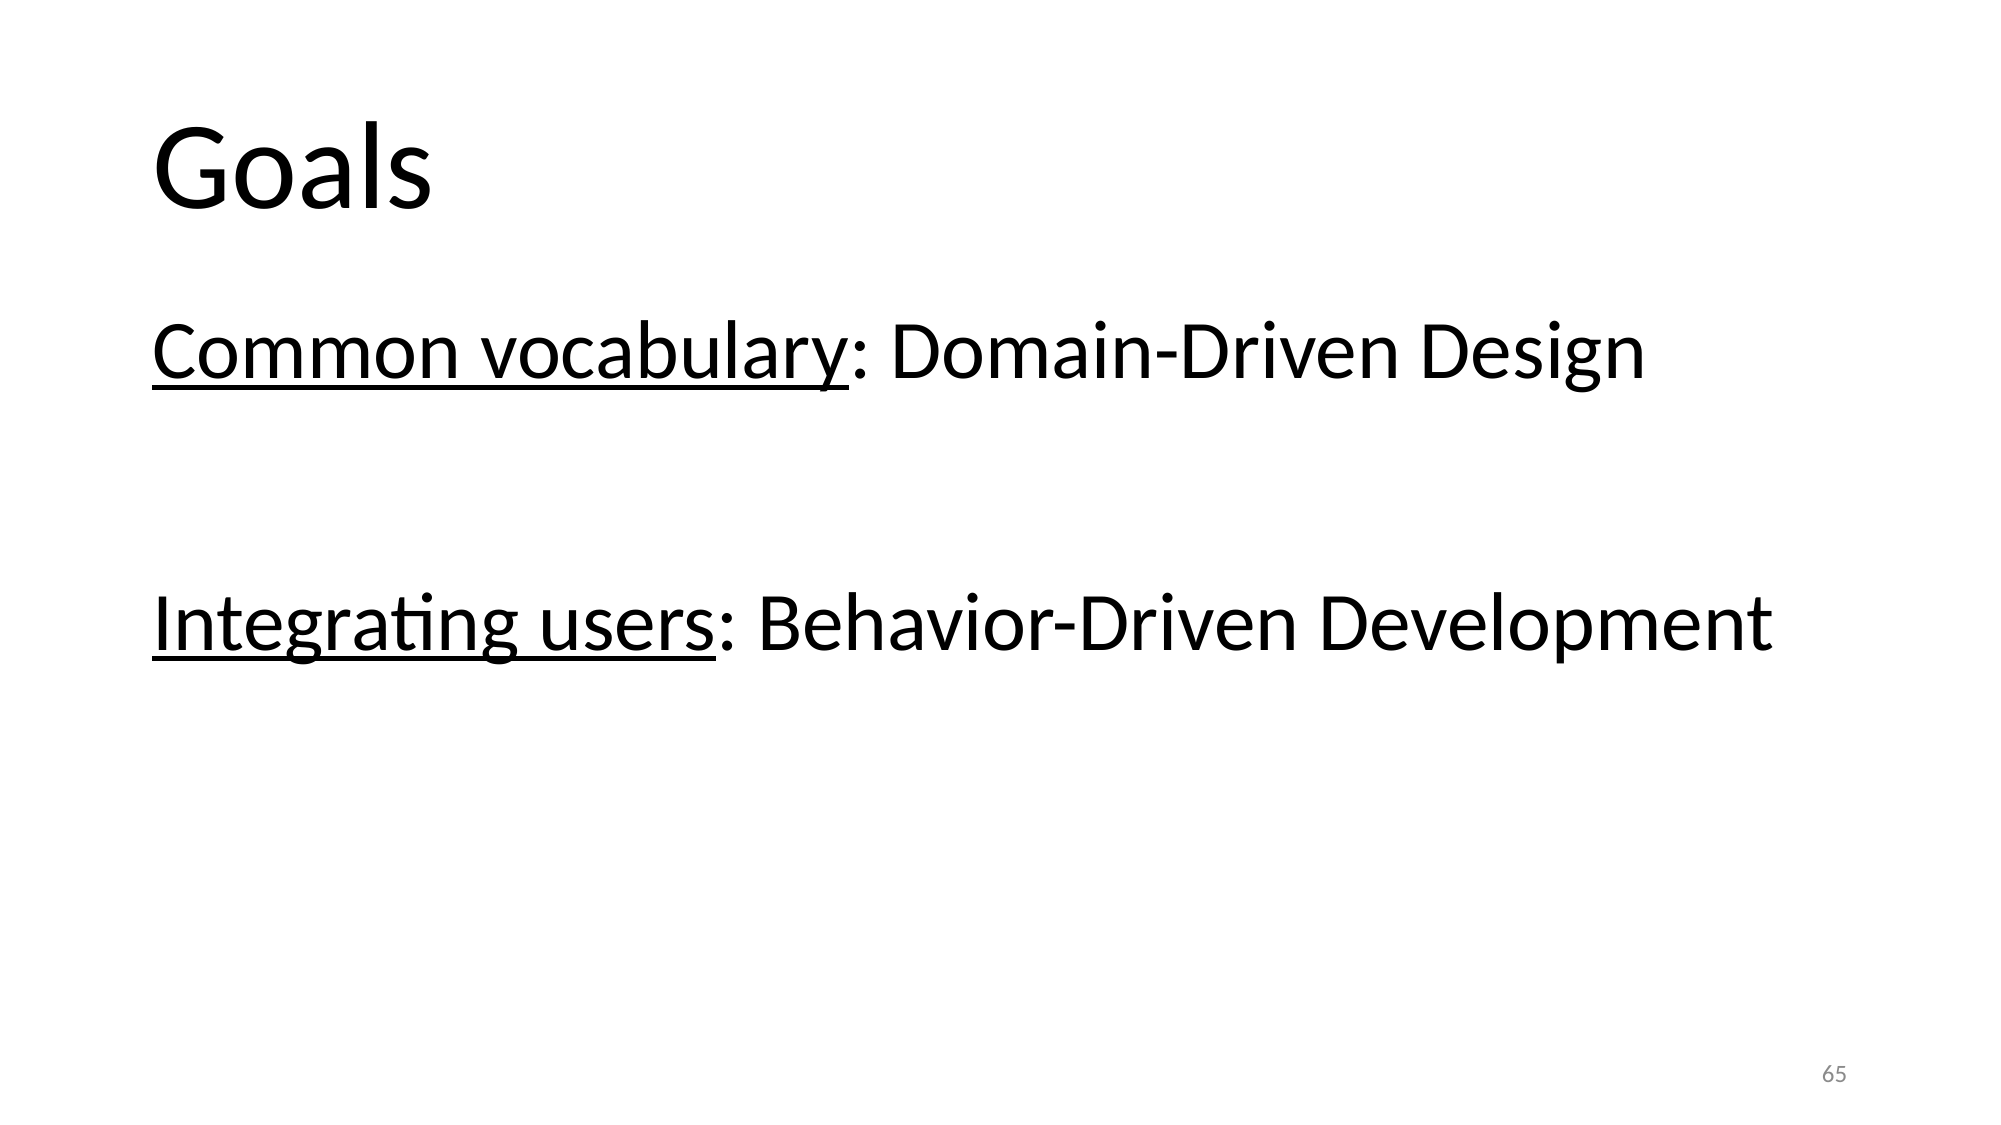

# Goals
Common vocabulary: Domain-Driven Design

Integrating users: Behavior-Driven Development
65